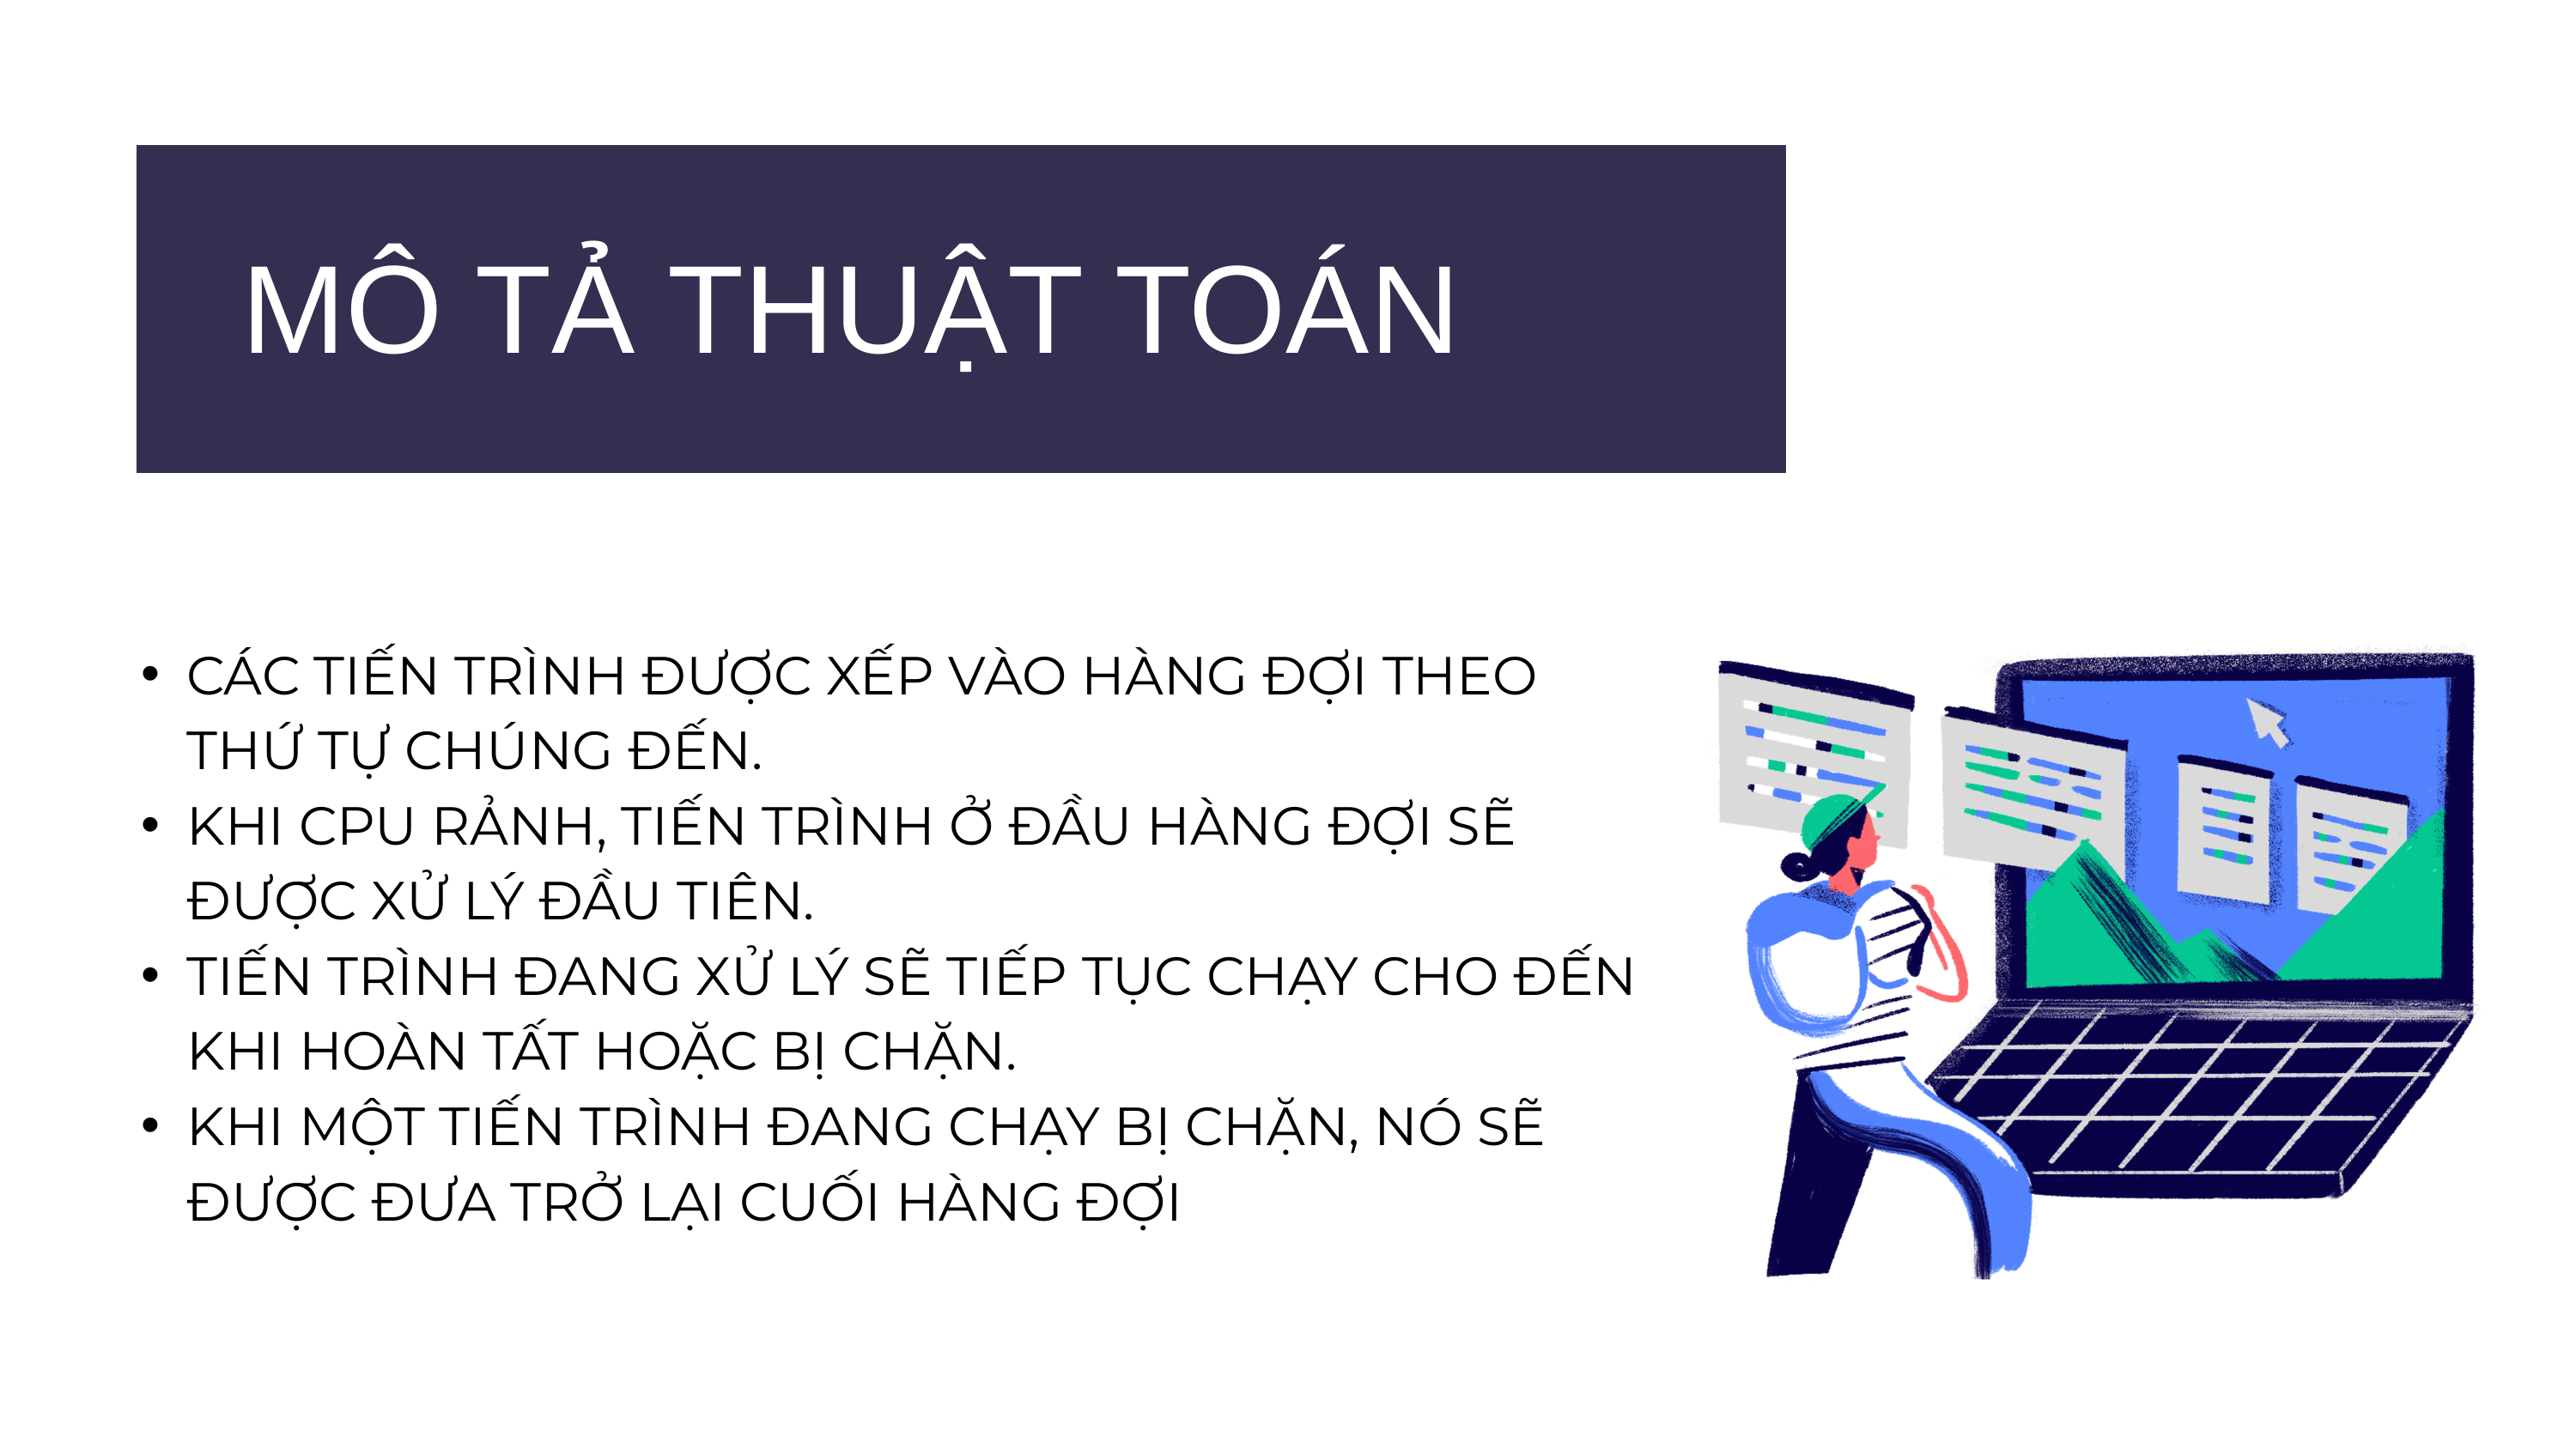

MÔ TẢ THUẬT TOÁN
CÁC TIẾN TRÌNH ĐƯỢC XẾP VÀO HÀNG ĐỢI THEO THỨ TỰ CHÚNG ĐẾN.
KHI CPU RẢNH, TIẾN TRÌNH Ở ĐẦU HÀNG ĐỢI SẼ ĐƯỢC XỬ LÝ ĐẦU TIÊN.
TIẾN TRÌNH ĐANG XỬ LÝ SẼ TIẾP TỤC CHẠY CHO ĐẾN KHI HOÀN TẤT HOẶC BỊ CHẶN.
KHI MỘT TIẾN TRÌNH ĐANG CHẠY BỊ CHẶN, NÓ SẼ ĐƯỢC ĐƯA TRỞ LẠI CUỐI HÀNG ĐỢI